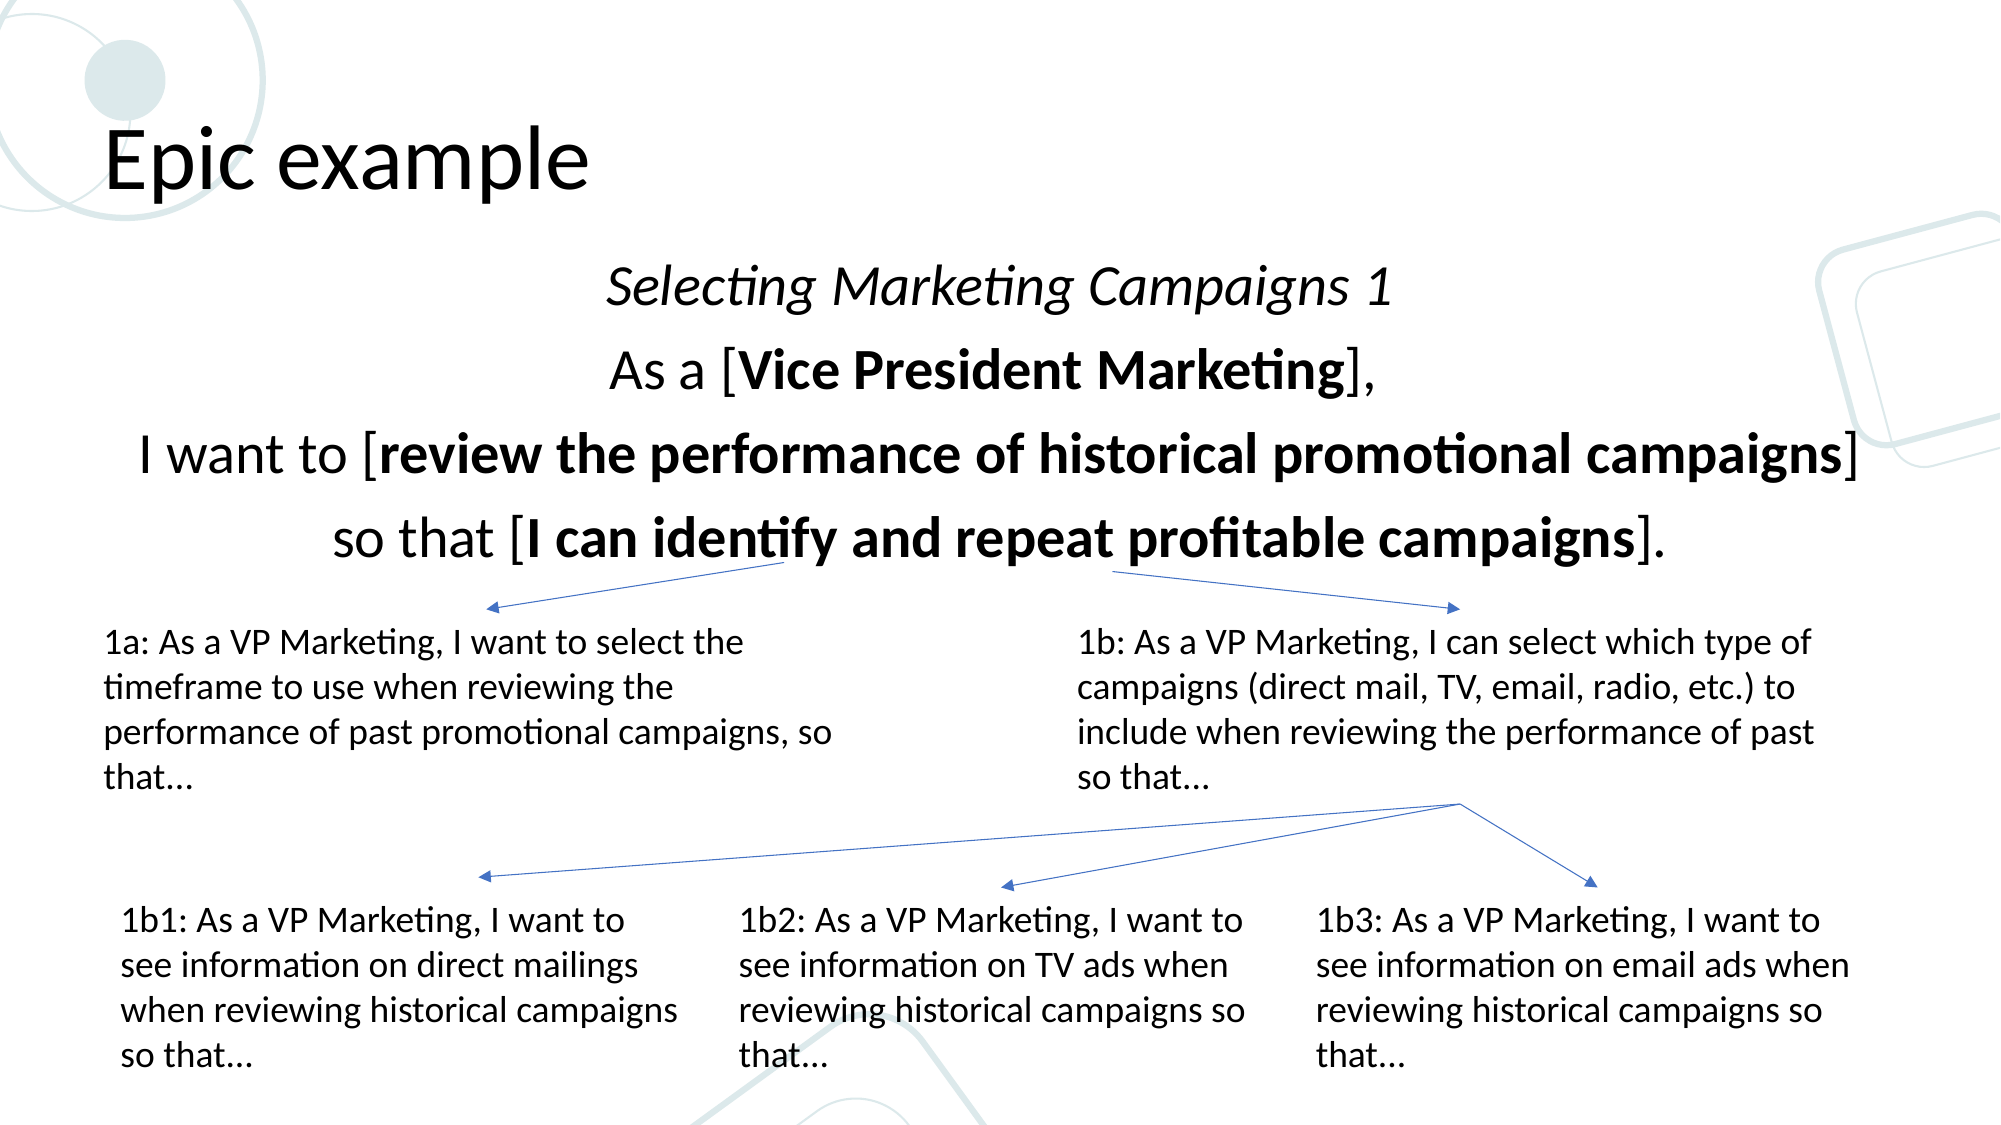

# Epic example

Selecting Marketing Campaigns 1
As a [Vice President Marketing],
I want to [review the performance of historical promotional campaigns]
so that [I can identify and repeat profitable campaigns].
1b: As a VP Marketing, I can select which type of campaigns (direct mail, TV, email, radio, etc.) to include when reviewing the performance of past so that...
1a: As a VP Marketing, I want to select the timeframe to use when reviewing the performance of past promotional campaigns, so that...
1b2: As a VP Marketing, I want to see information on TV ads when reviewing historical campaigns so that...
1b3: As a VP Marketing, I want to see information on email ads when reviewing historical campaigns so that...
1b1: As a VP Marketing, I want to see information on direct mailings when reviewing historical campaigns so that...